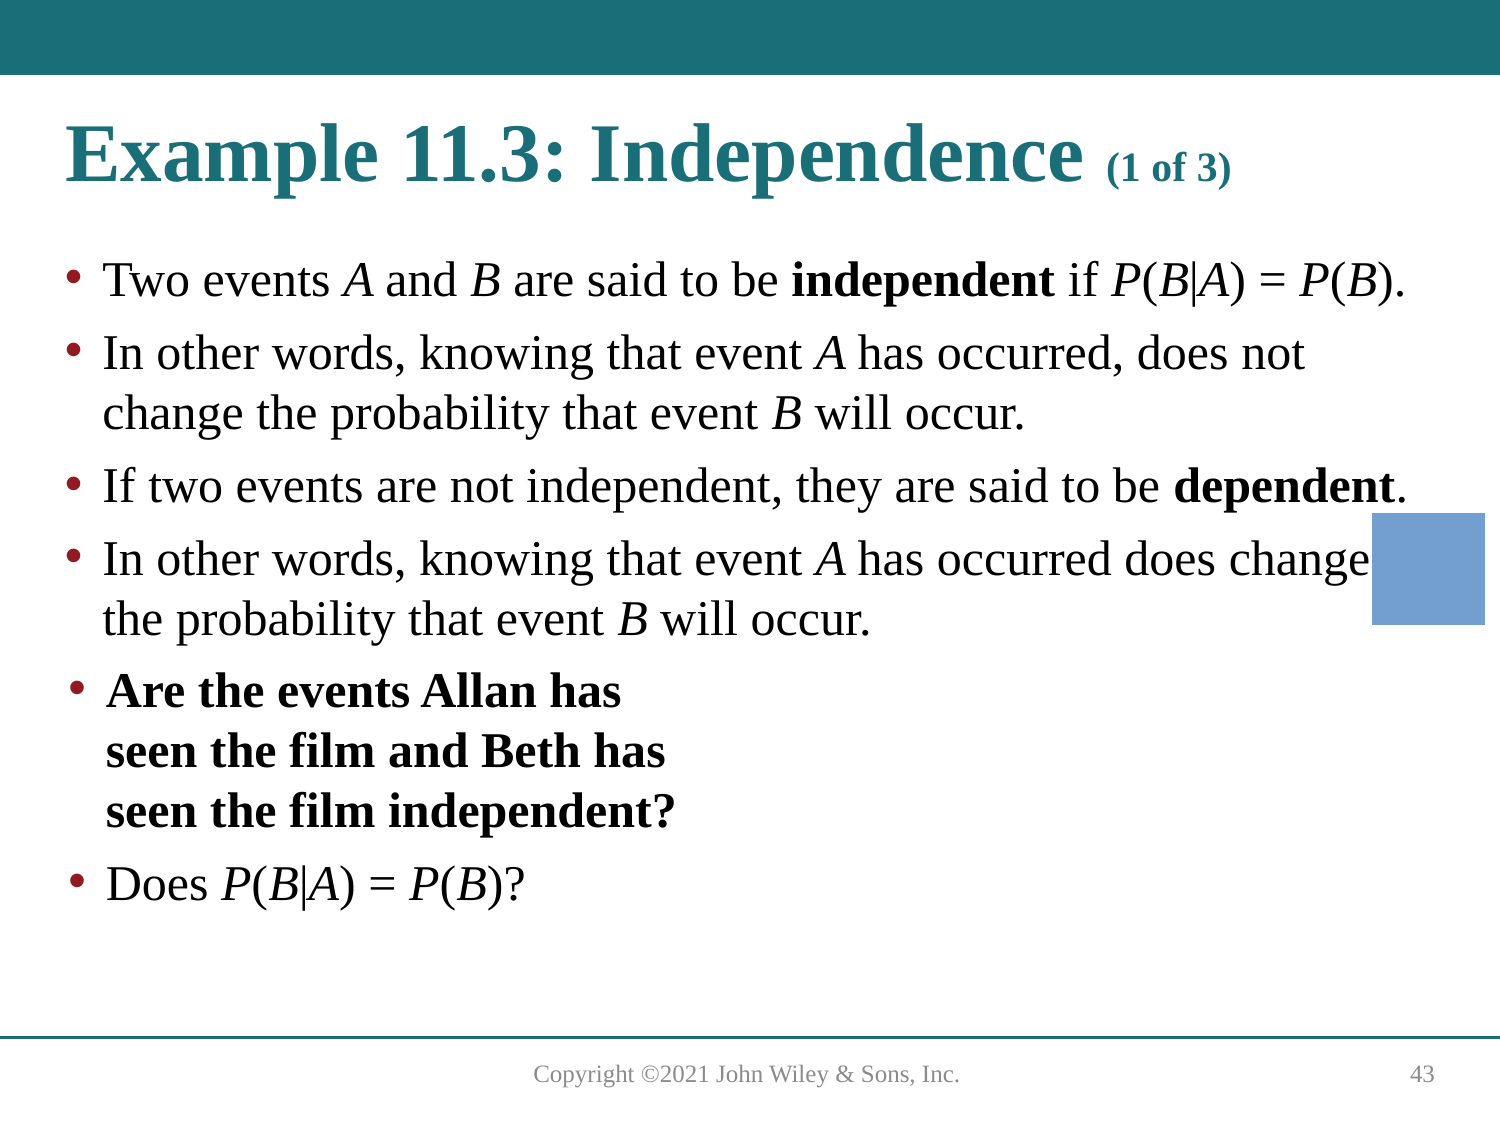

# Example 11.3: Independence (1 of 3)
Two events A and B are said to be independent if P(B|A) = P(B).
In other words, knowing that event A has occurred, does not change the probability that event B will occur.
If two events are not independent, they are said to be dependent.
In other words, knowing that event A has occurred does change the probability that event B will occur.

Are the events Allan has seen the film and Beth has seen the film independent?
Does P(B|A) = P(B)?